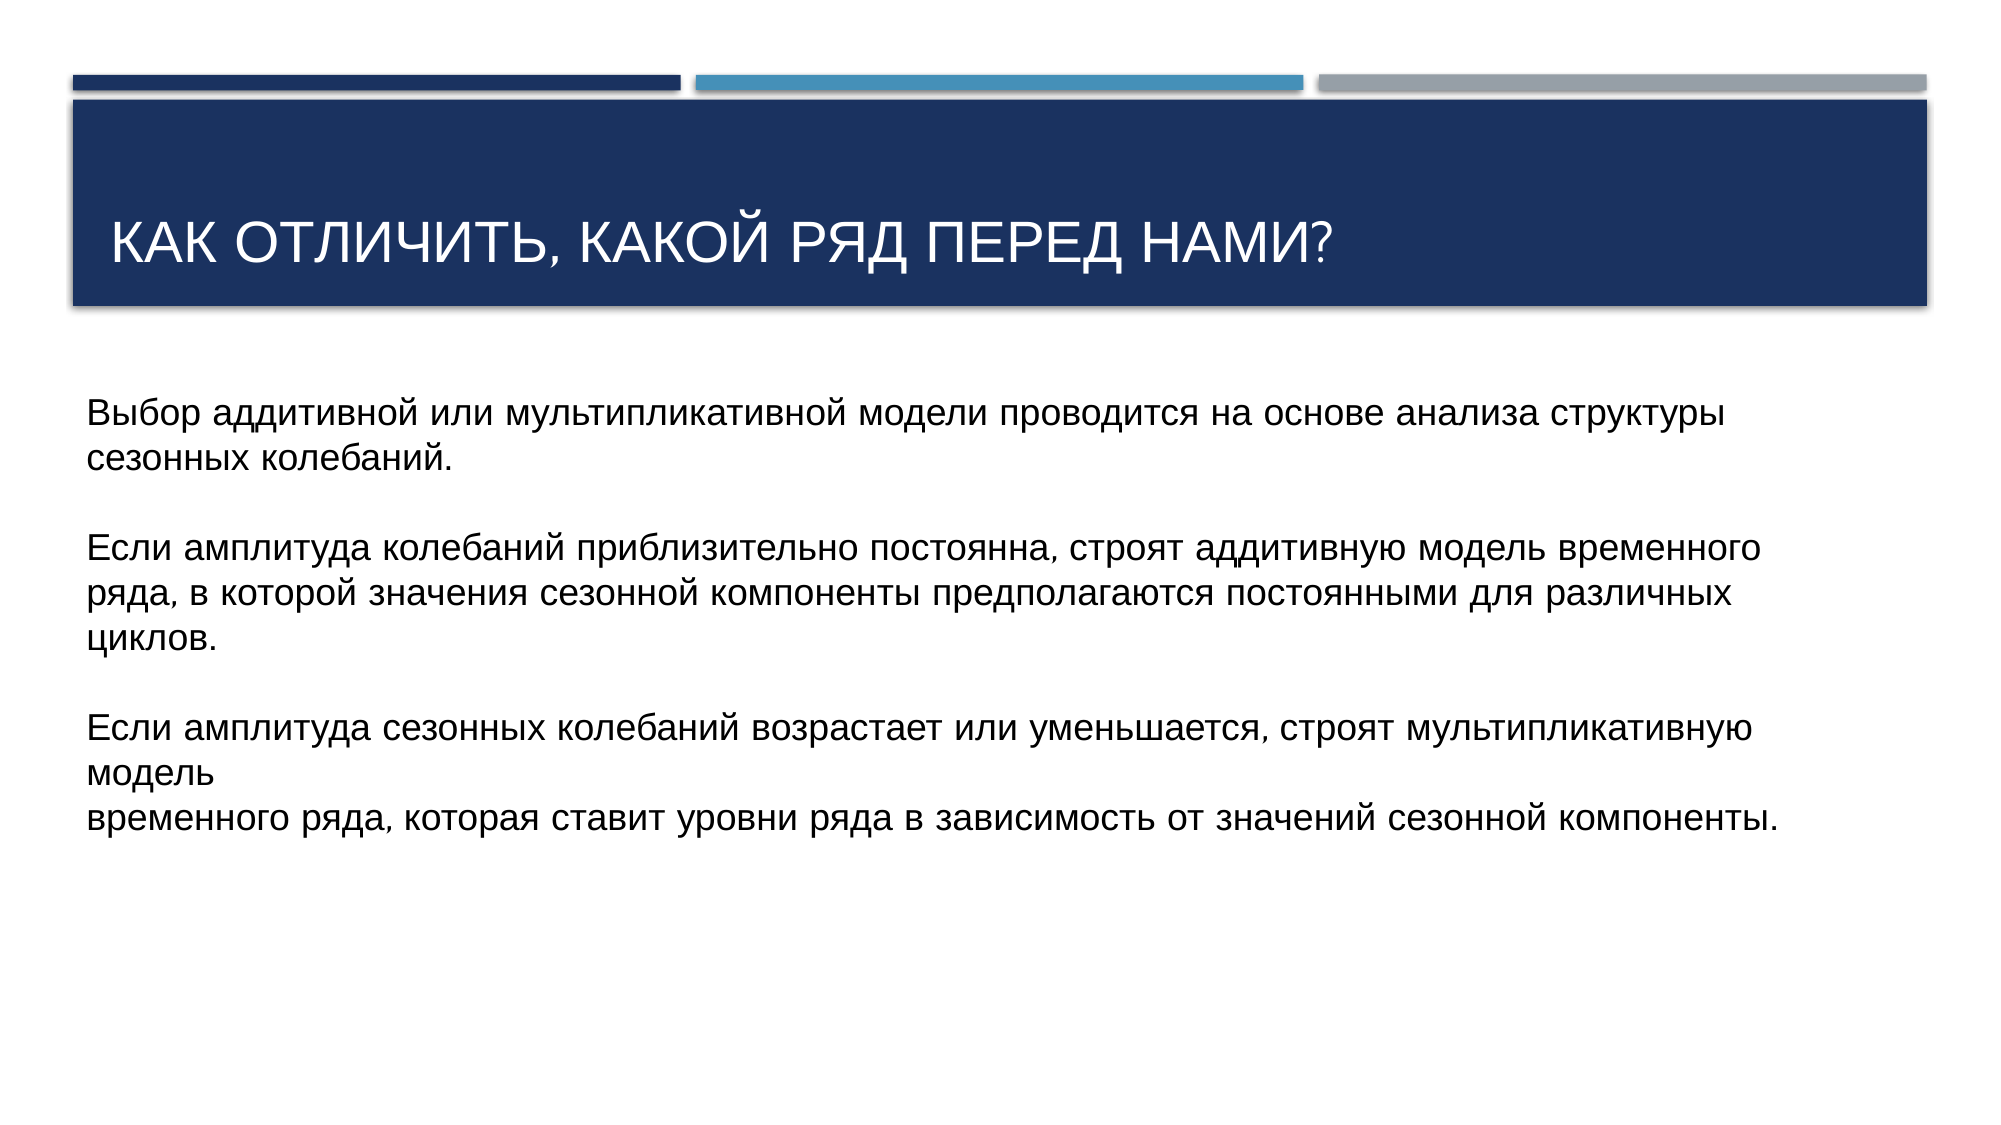

# Как отличить, какой ряд перед нами?
Выбор аддитивной или мультипликативной модели проводится на основе анализа структуры сезонных колебаний.

Если амплитуда колебаний приблизительно постоянна, строят аддитивную модель временного ряда, в которой значения сезонной компоненты предполагаются постоянными для различных циклов.

Если амплитуда сезонных колебаний возрастает или уменьшается, строят мультипликативную модель
временного ряда, которая ставит уровни ряда в зависимость от значений сезонной компоненты.